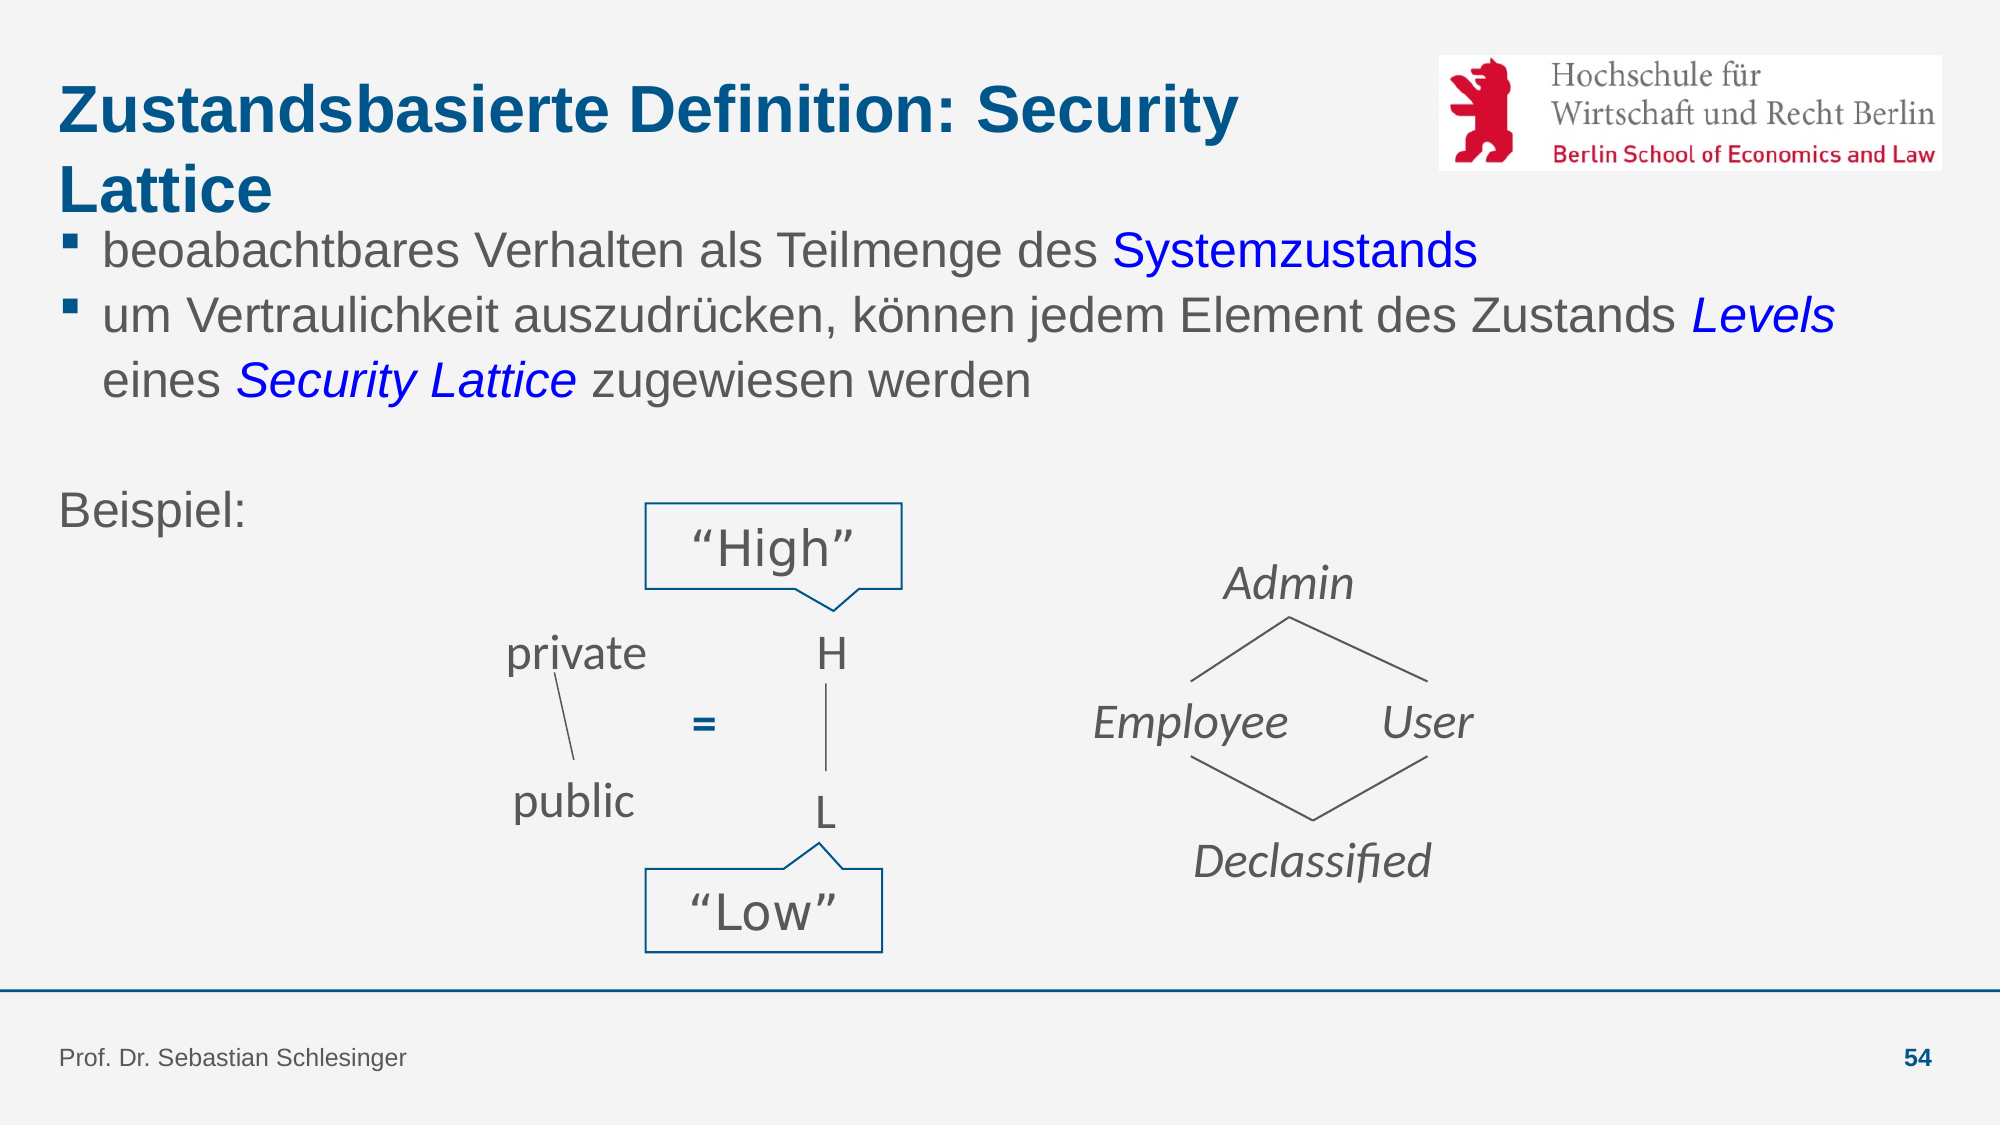

# Zustandsbasierte Definition: Security Lattice
beoabachtbares Verhalten als Teilmenge des Systemzustands
um Vertraulichkeit auszudrücken, können jedem Element des Zustands Levels eines Security Lattice zugewiesen werden

Beispiel:
“High”
Admin
private
H
Employee
User
=
public
L
Declassified
“Low”
Prof. Dr. Sebastian Schlesinger
54